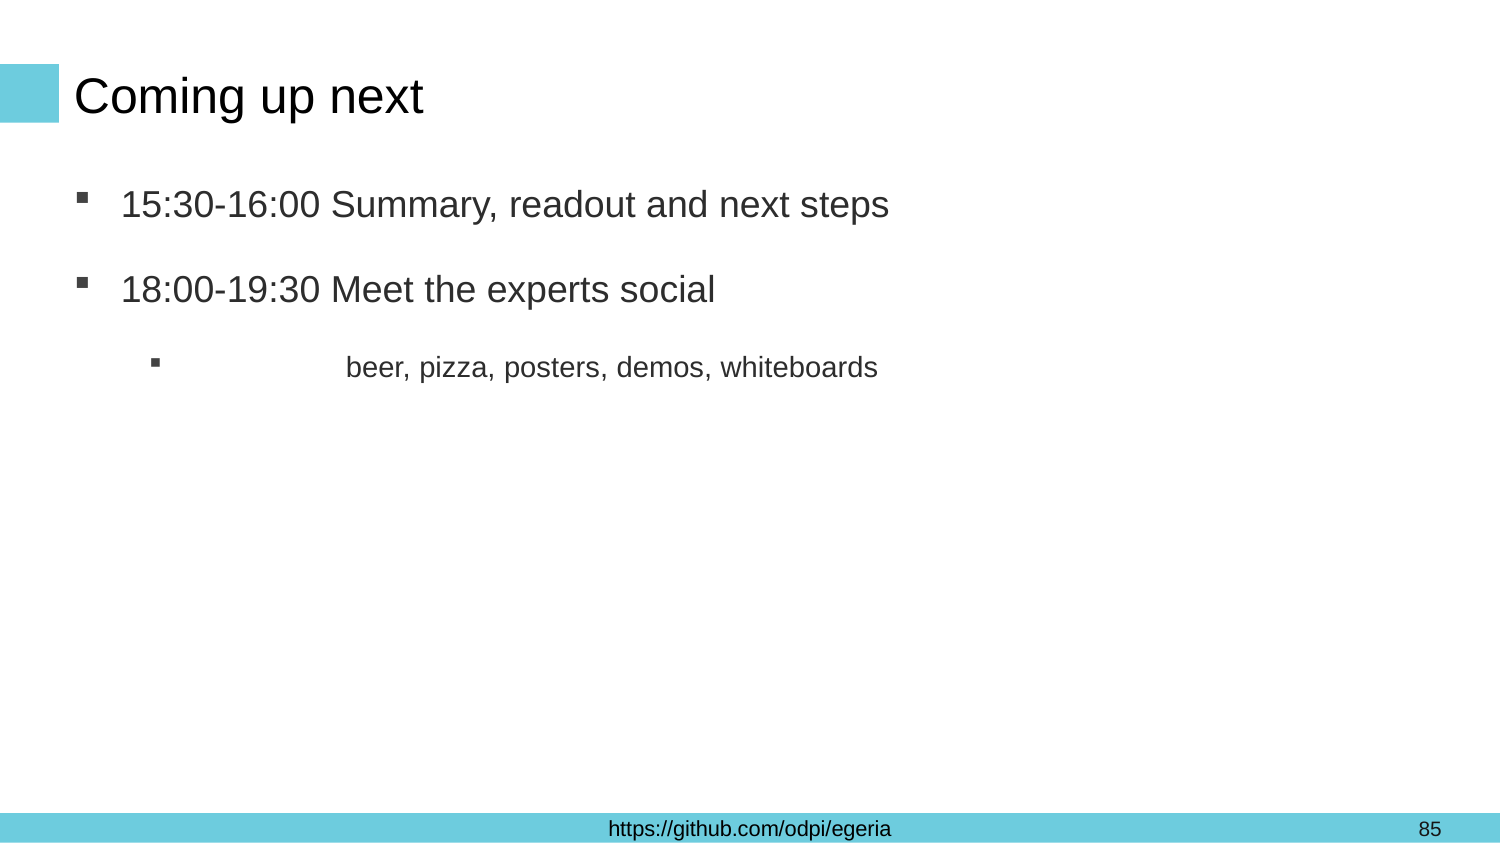

# Coming up next
15:30-16:00 Summary, readout and next steps
18:00-19:30 Meet the experts social
	beer, pizza, posters, demos, whiteboards

85